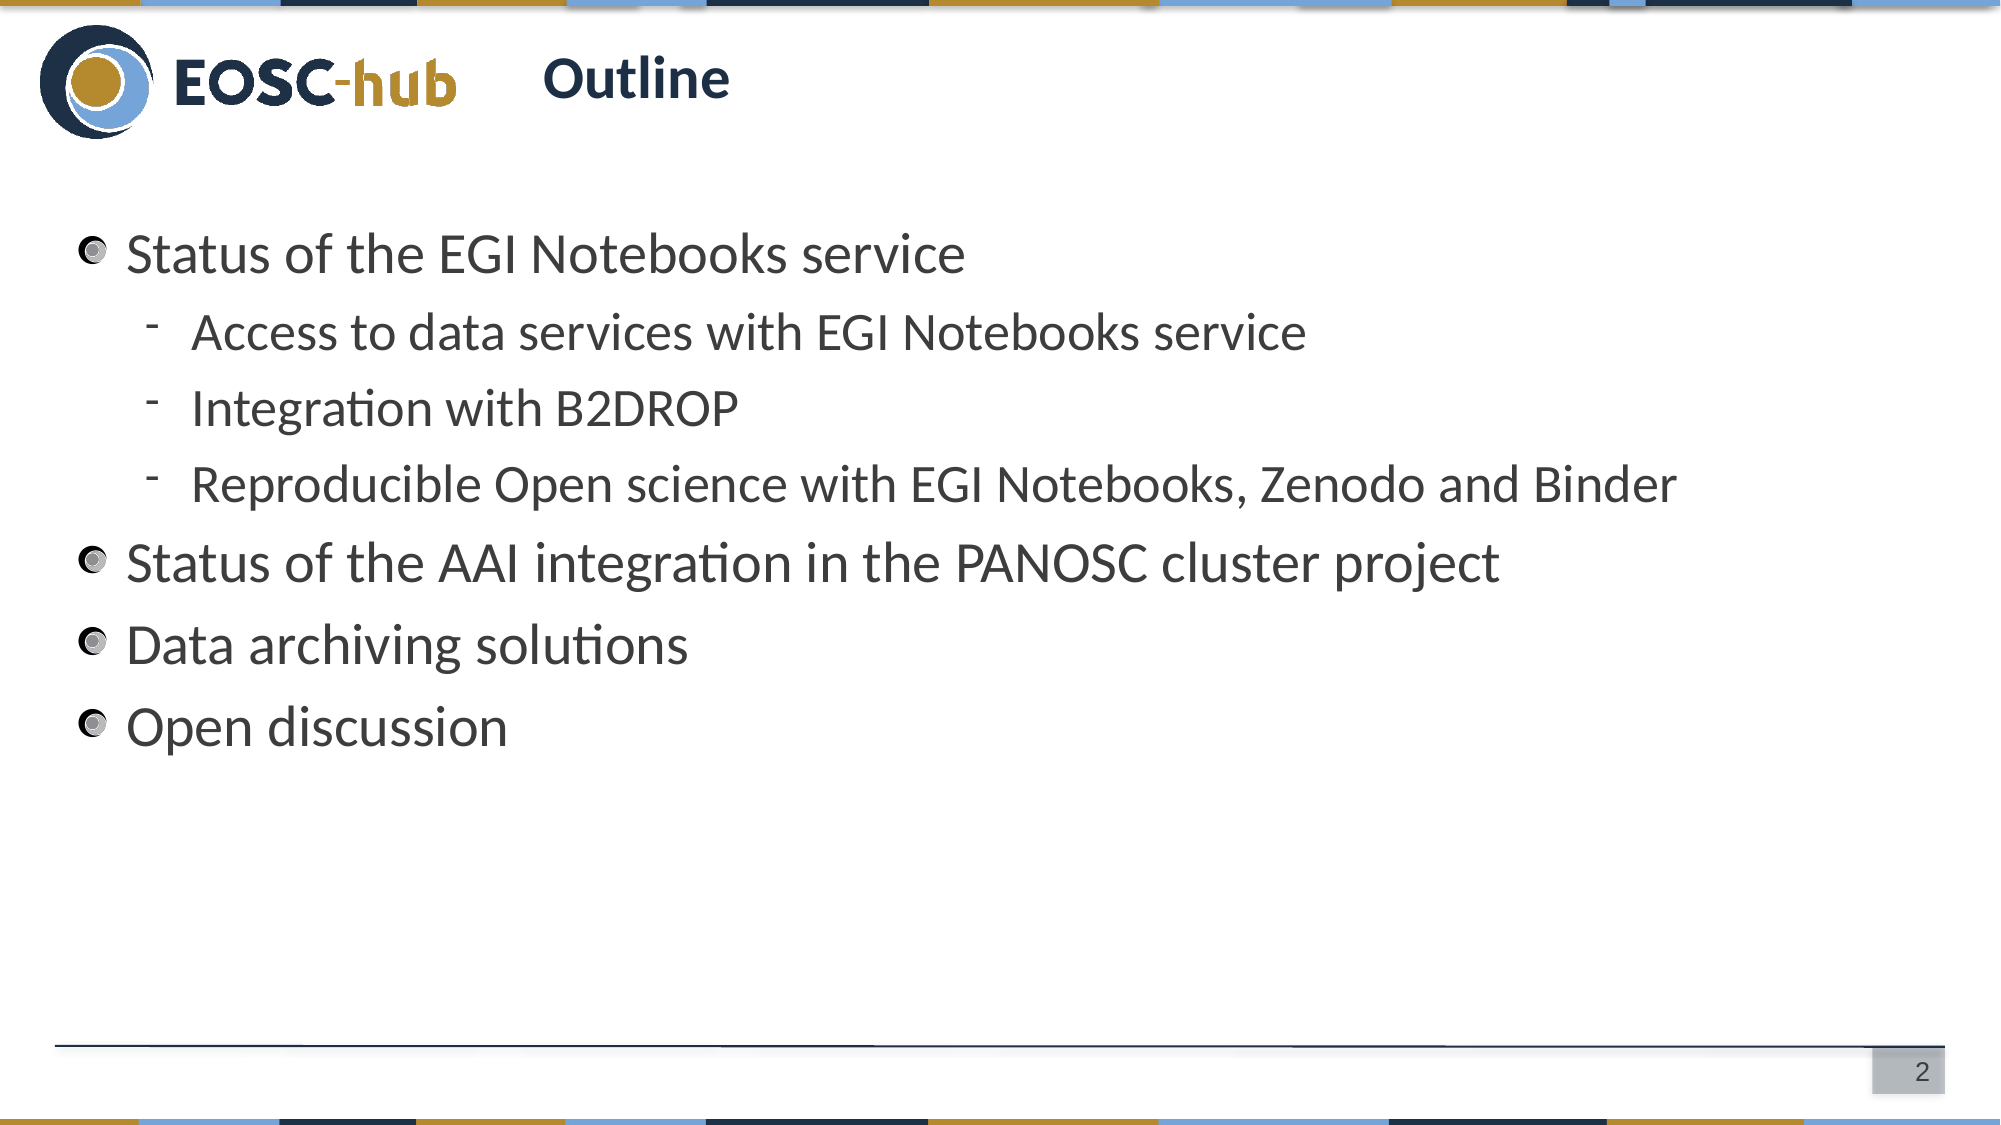

# Outline
Status of the EGI Notebooks service
Access to data services with EGI Notebooks service
Integration with B2DROP
Reproducible Open science with EGI Notebooks, Zenodo and Binder
Status of the AAI integration in the PANOSC cluster project
Data archiving solutions
Open discussion

2